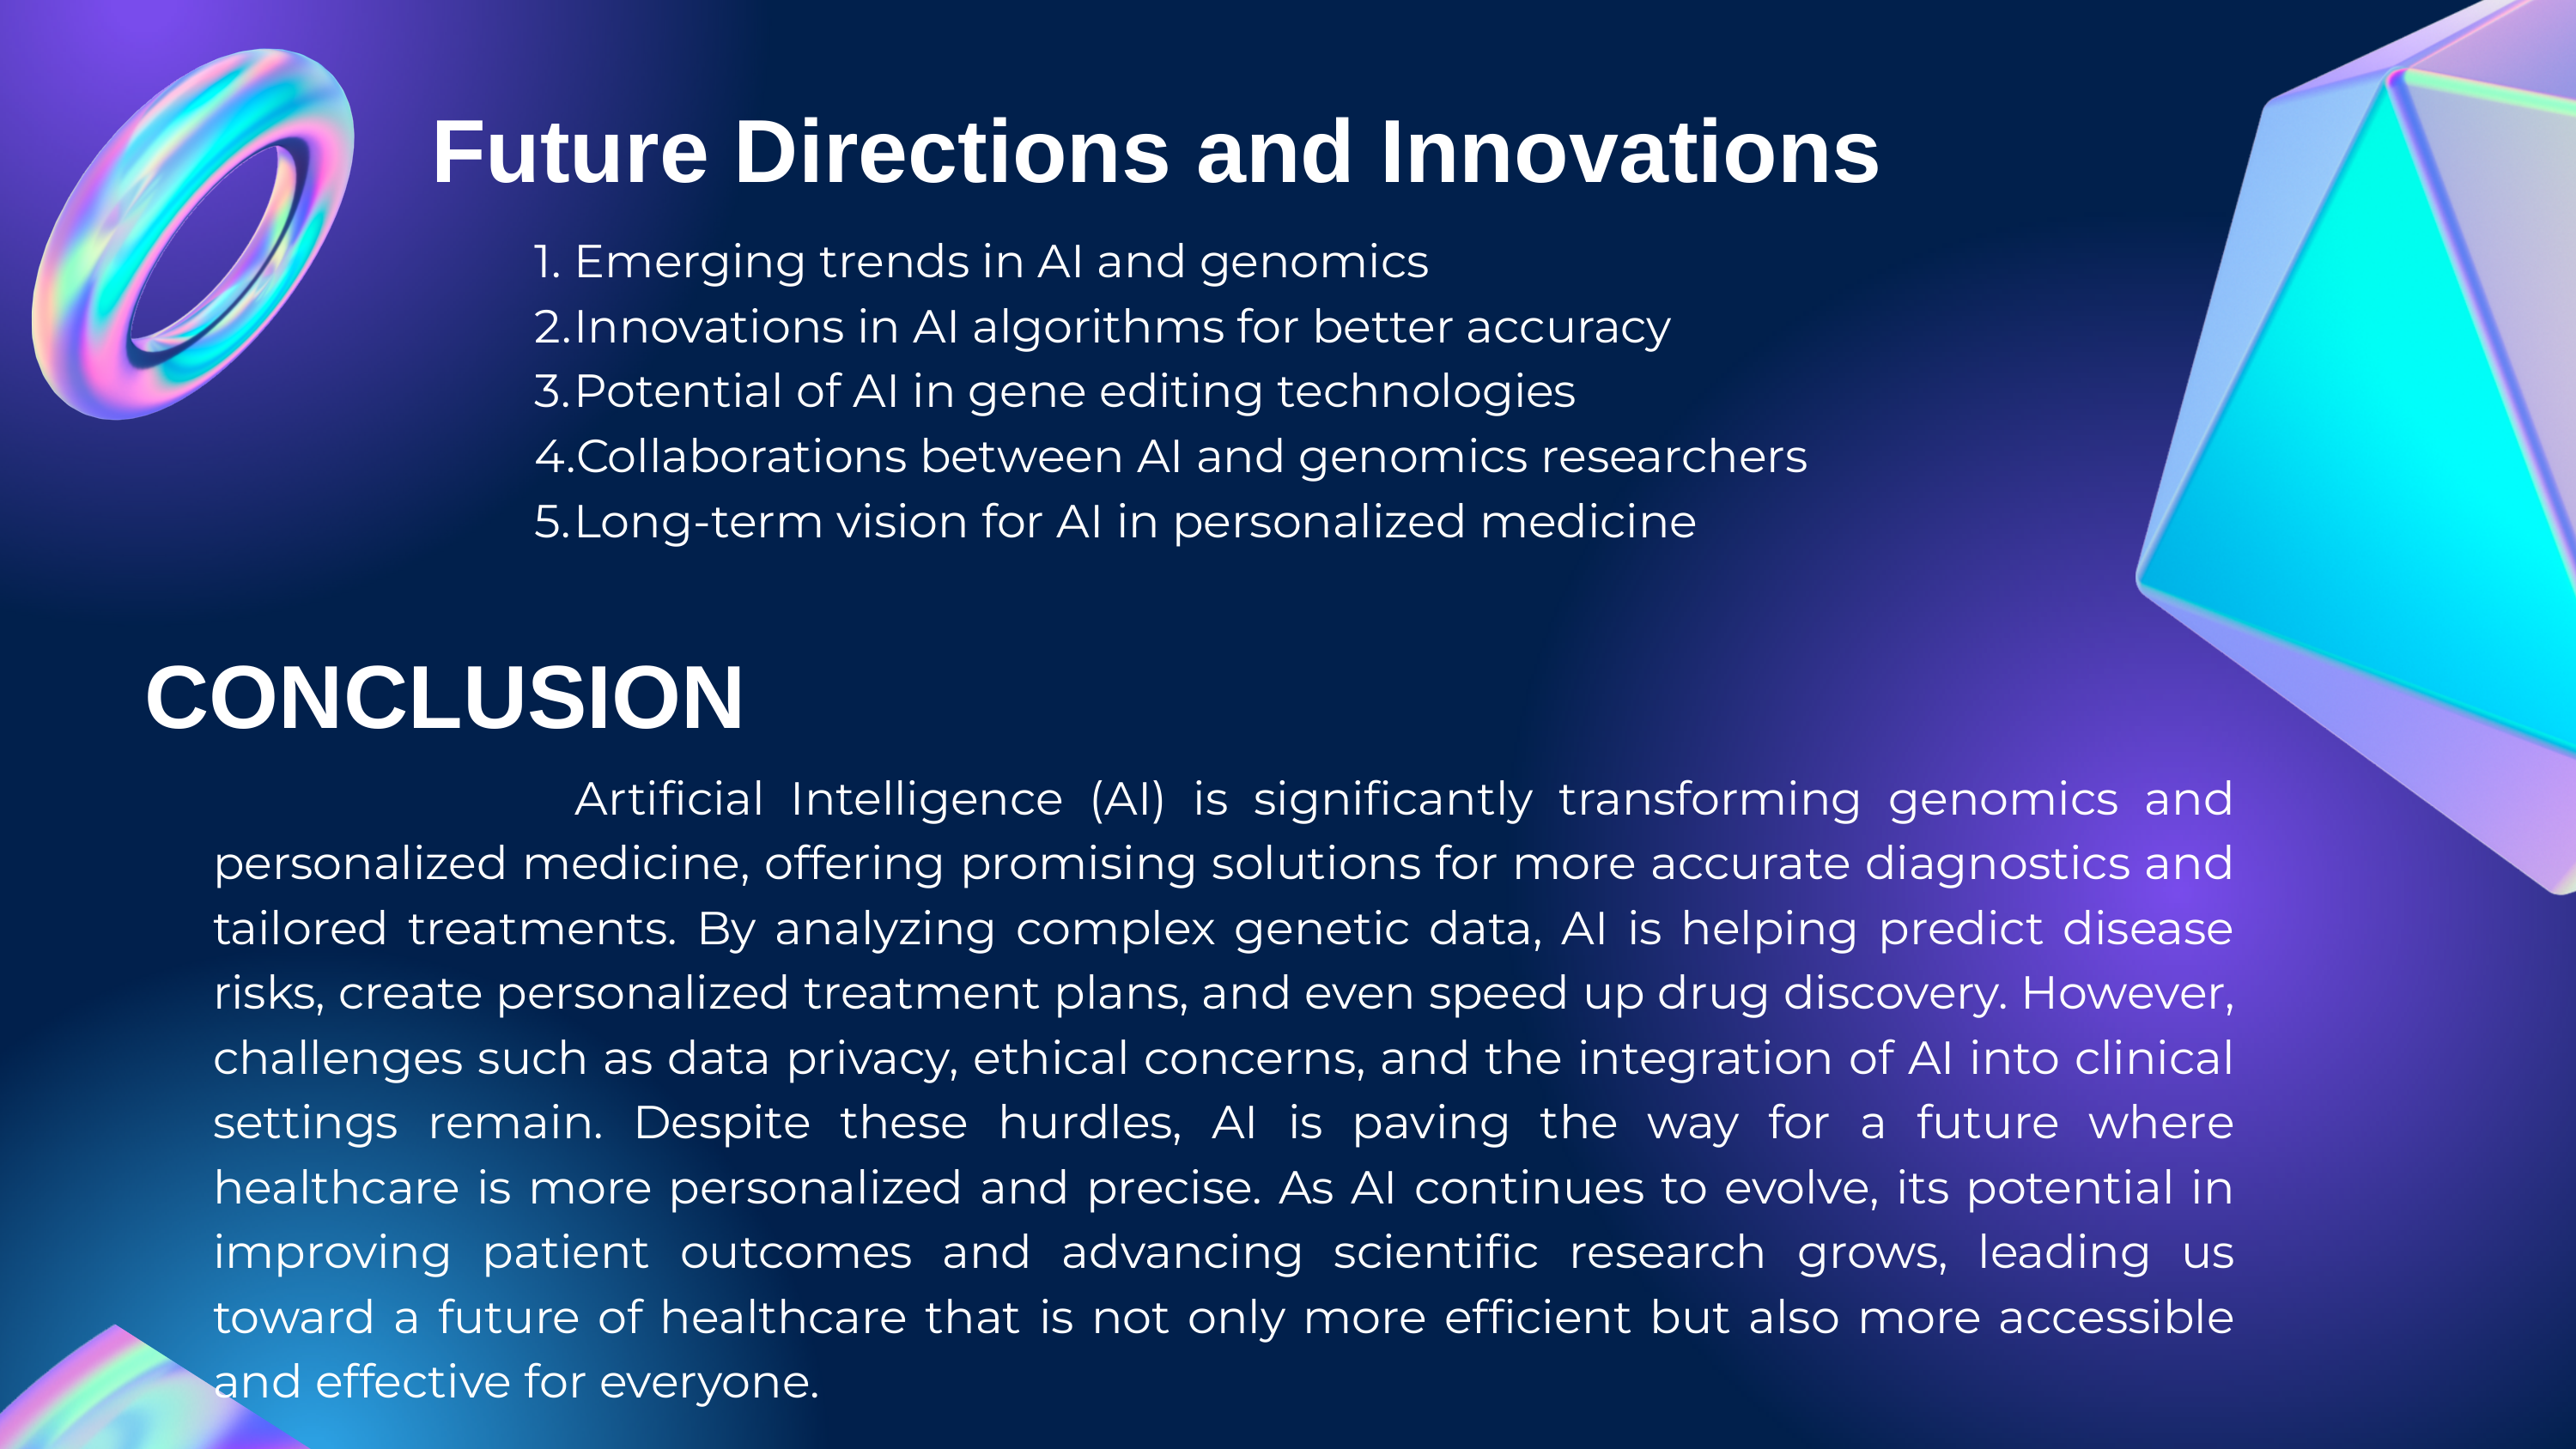

Future Directions and Innovations
Emerging trends in AI and genomics
Innovations in AI algorithms for better accuracy
Potential of AI in gene editing technologies
Collaborations between AI and genomics researchers
Long-term vision for AI in personalized medicine

CONCLUSION
              Artificial Intelligence (AI) is significantly transforming genomics and personalized medicine, offering promising solutions for more accurate diagnostics and tailored treatments. By analyzing complex genetic data, AI is helping predict disease risks, create personalized treatment plans, and even speed up drug discovery. However, challenges such as data privacy, ethical concerns, and the integration of AI into clinical settings remain. Despite these hurdles, AI is paving the way for a future where healthcare is more personalized and precise. As AI continues to evolve, its potential in improving patient outcomes and advancing scientific research grows, leading us toward a future of healthcare that is not only more efficient but also more accessible and effective for everyone.